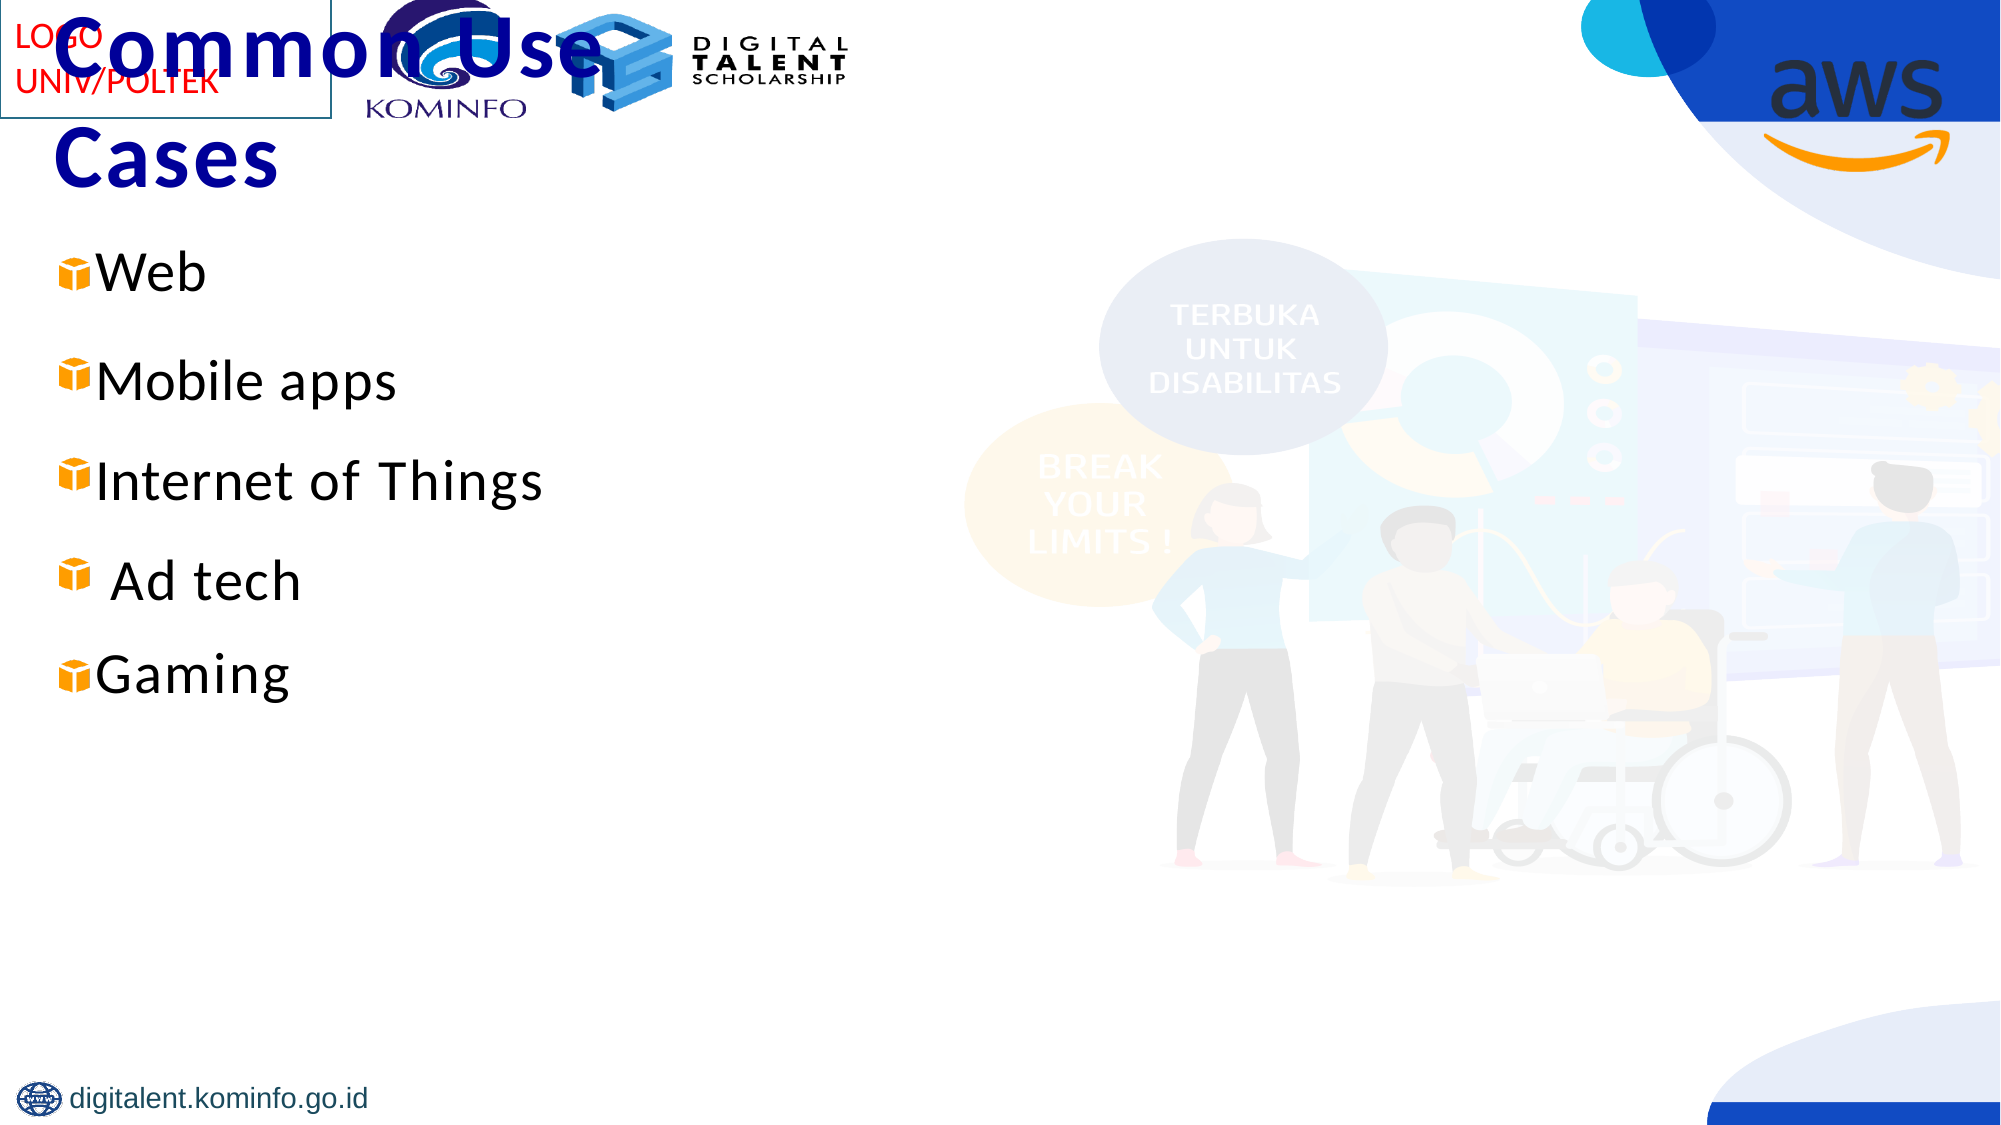

# Common Use Cases

Web
Mobile apps  Internet of Things  Ad tech
Gaming